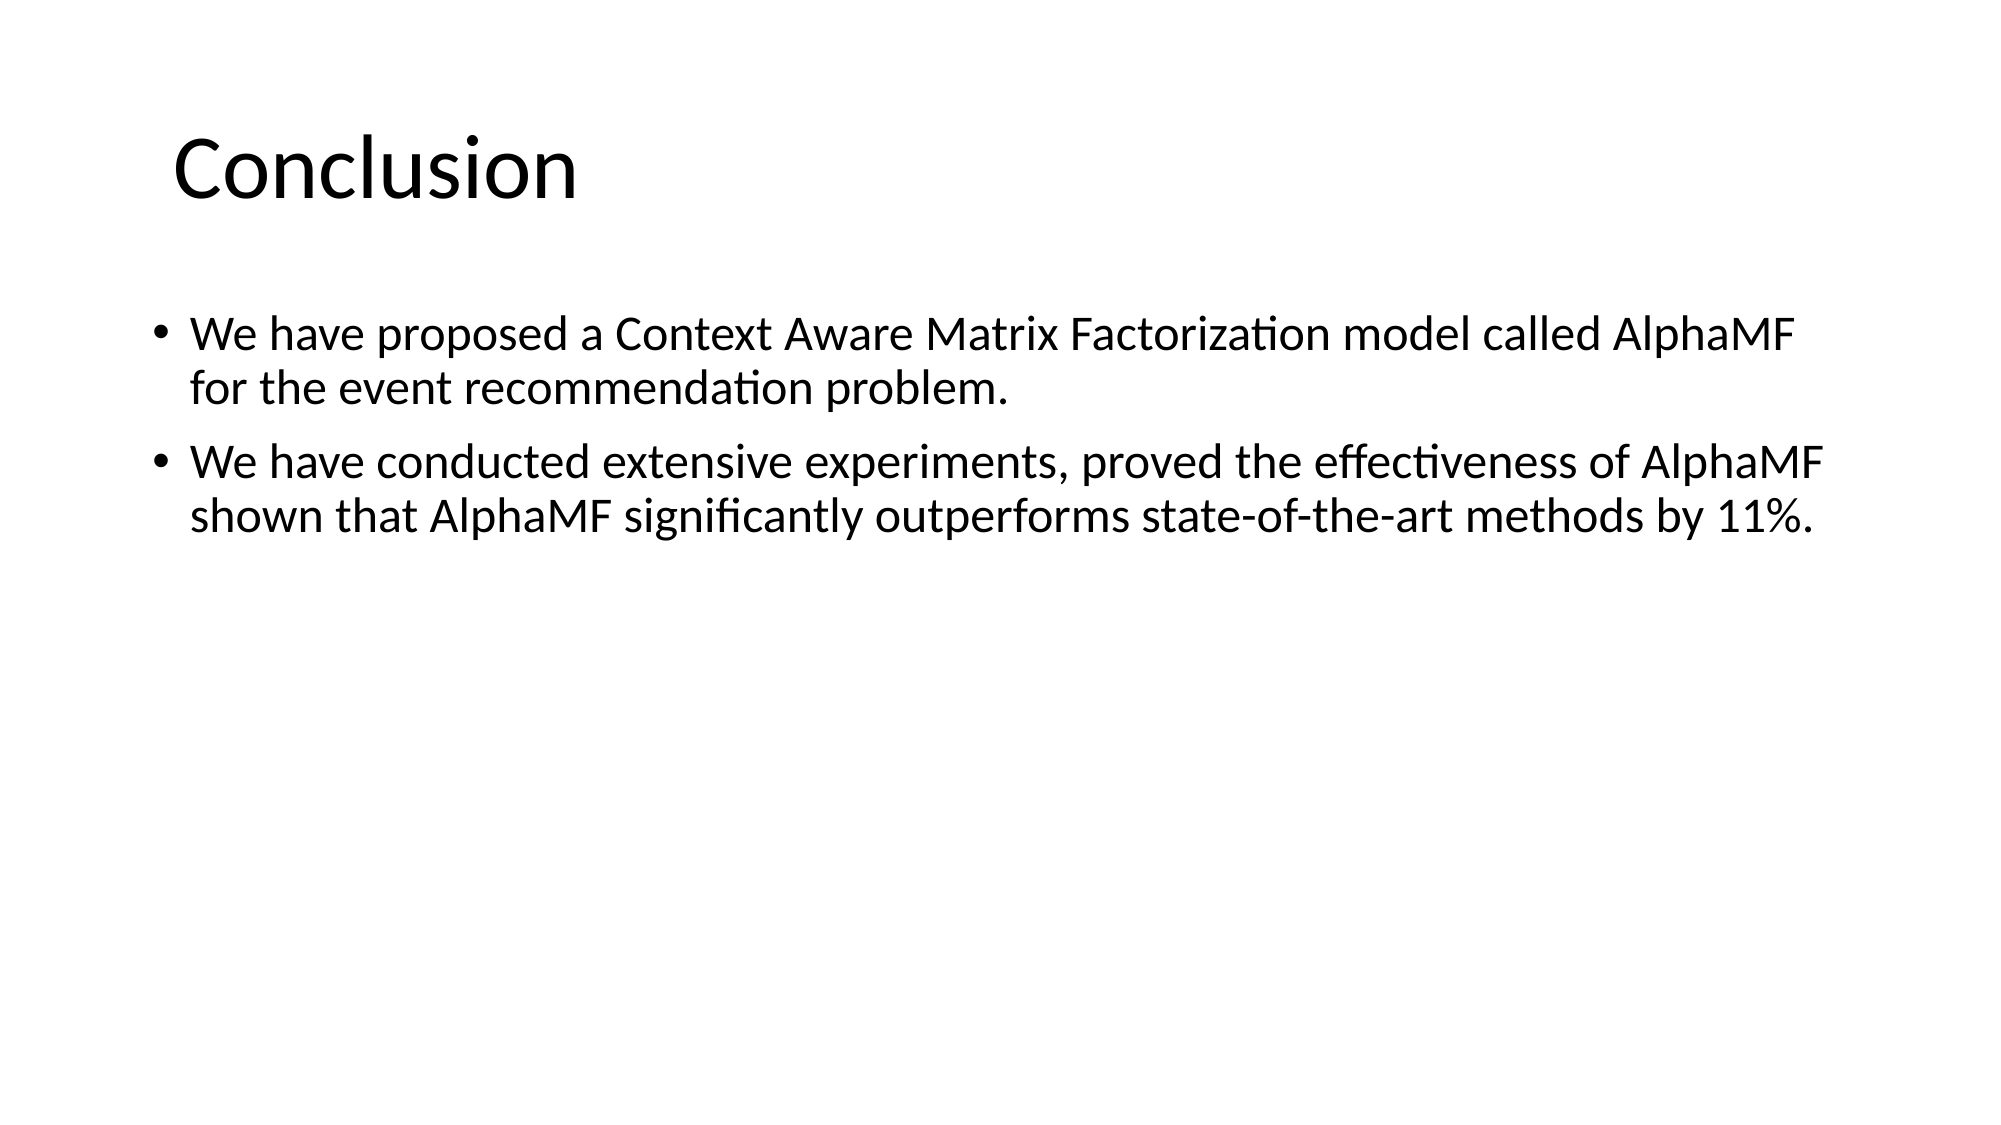

# Conclusion
We have proposed a Context Aware Matrix Factorization model called AlphaMF for the event recommendation problem.
We have conducted extensive experiments, proved the effectiveness of AlphaMF shown that AlphaMF significantly outperforms state-of-the-art methods by 11%.